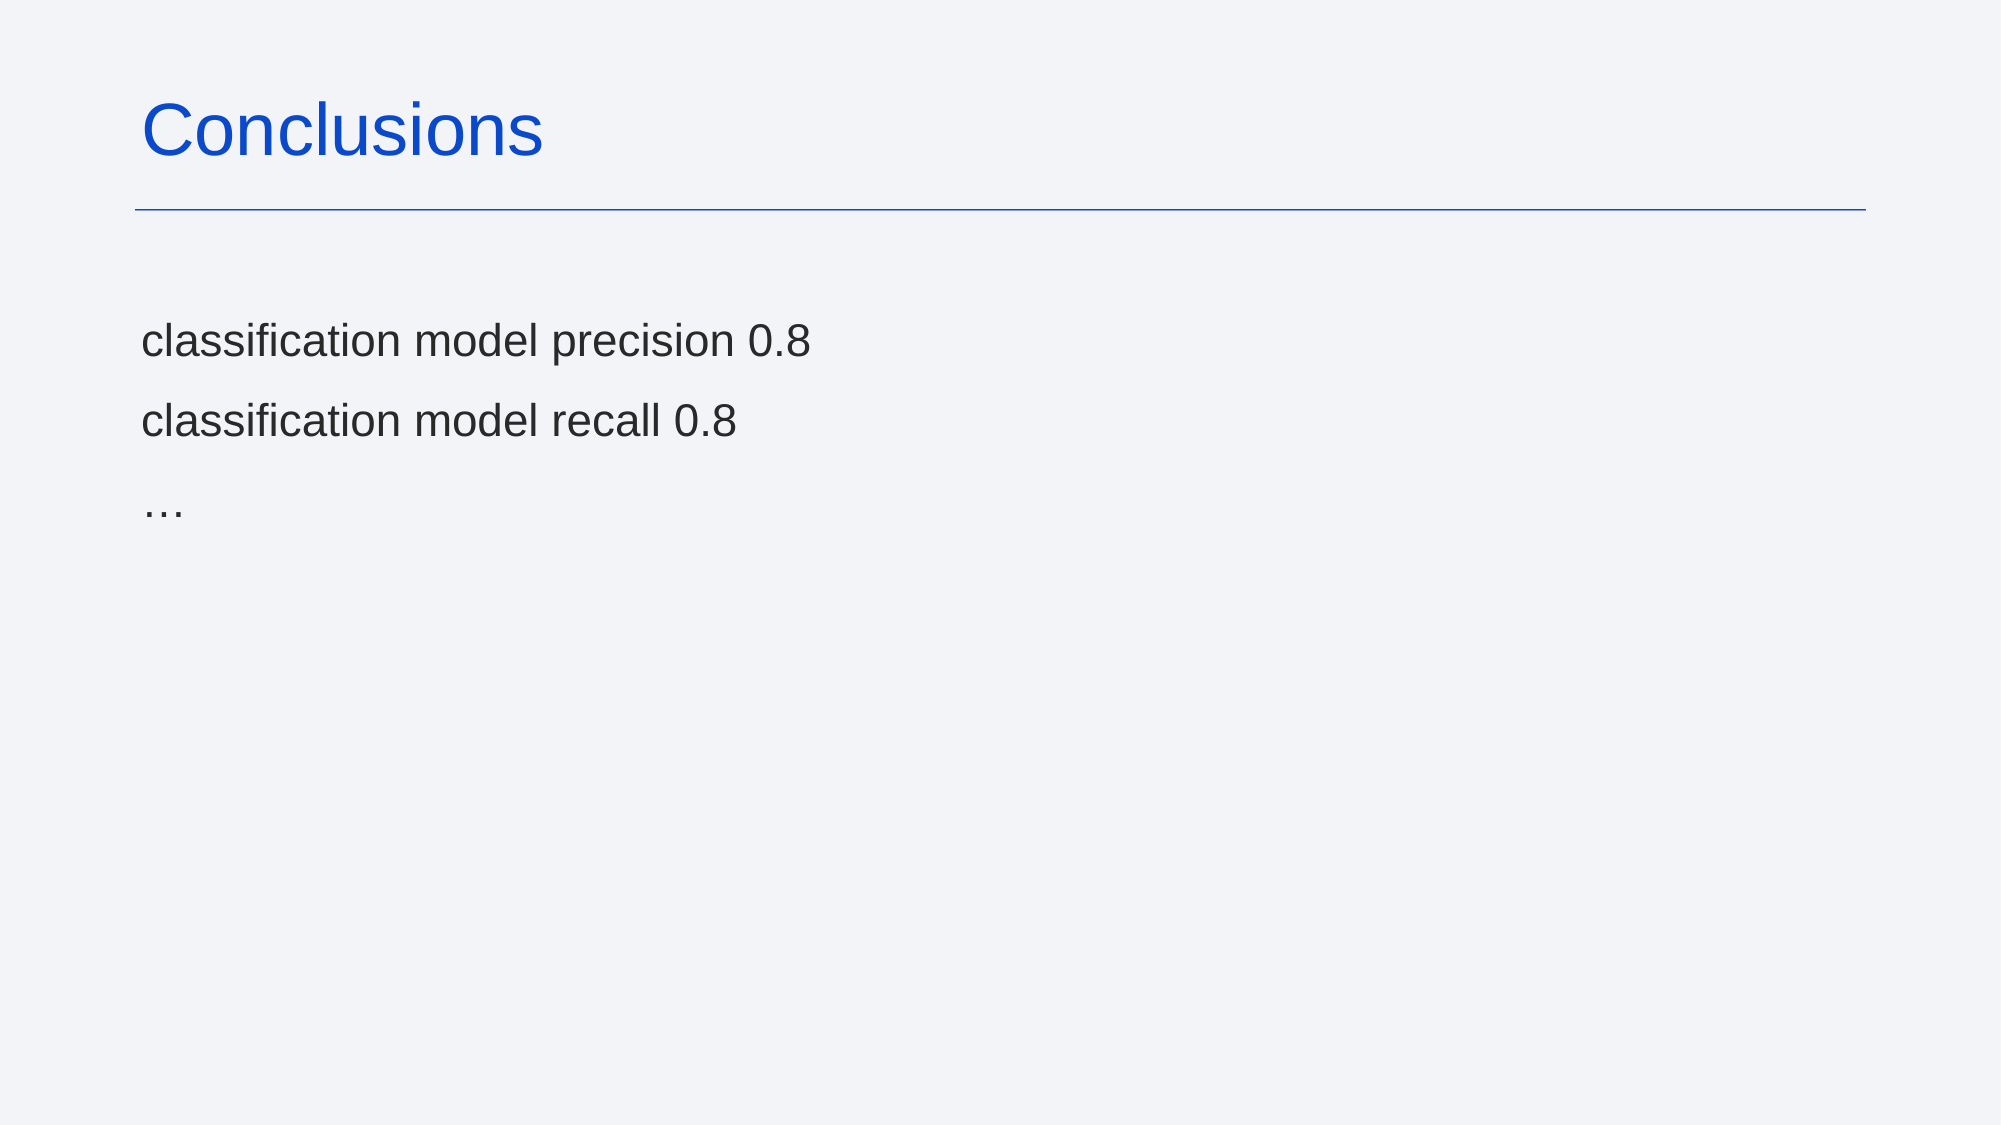

Conclusions
classification model precision 0.8
classification model recall 0.8
…
23